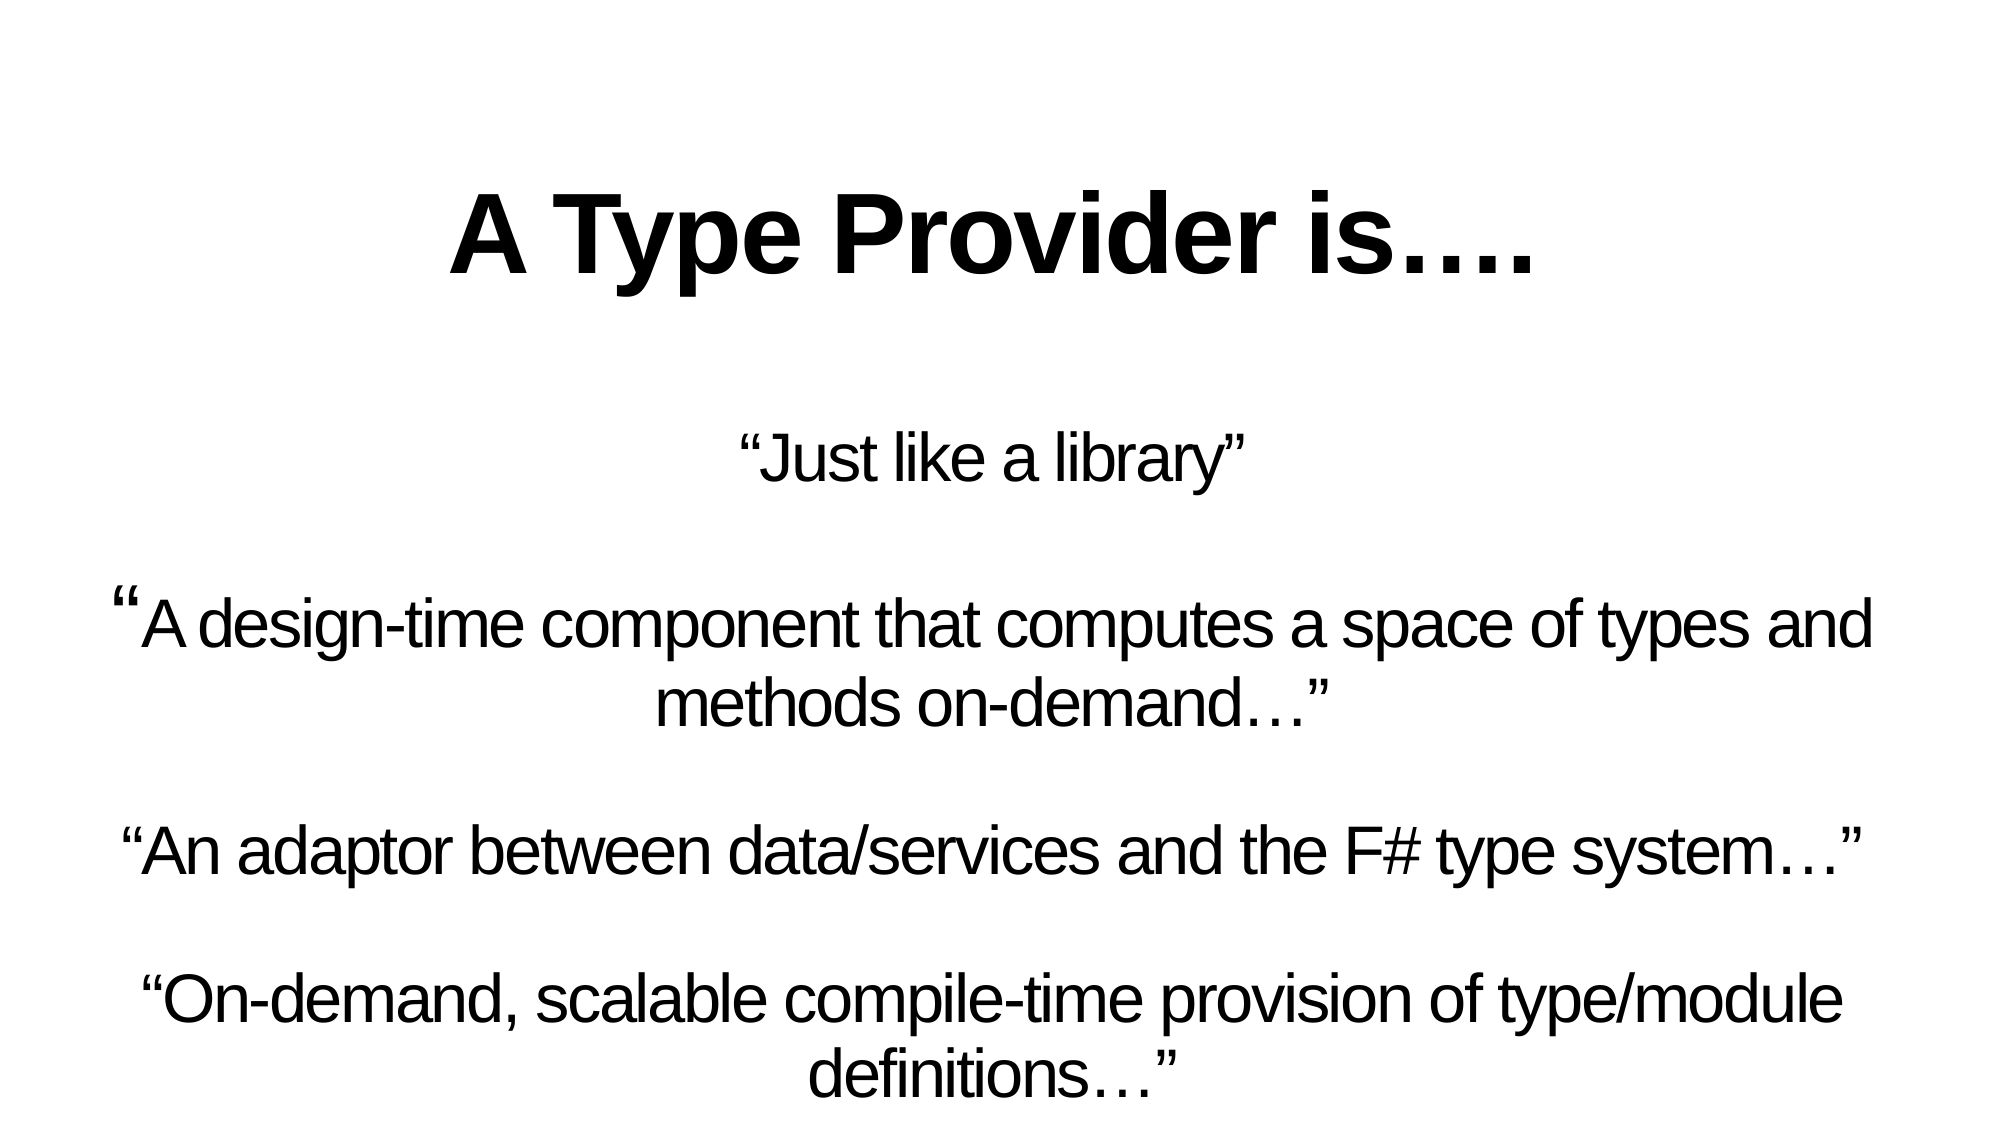

# A Type Provider is…. “Just like a library” “A design-time component that computes a space of types and methods on-demand…” “An adaptor between data/services and the F# type system…” “On-demand, scalable compile-time provision of type/module definitions…”